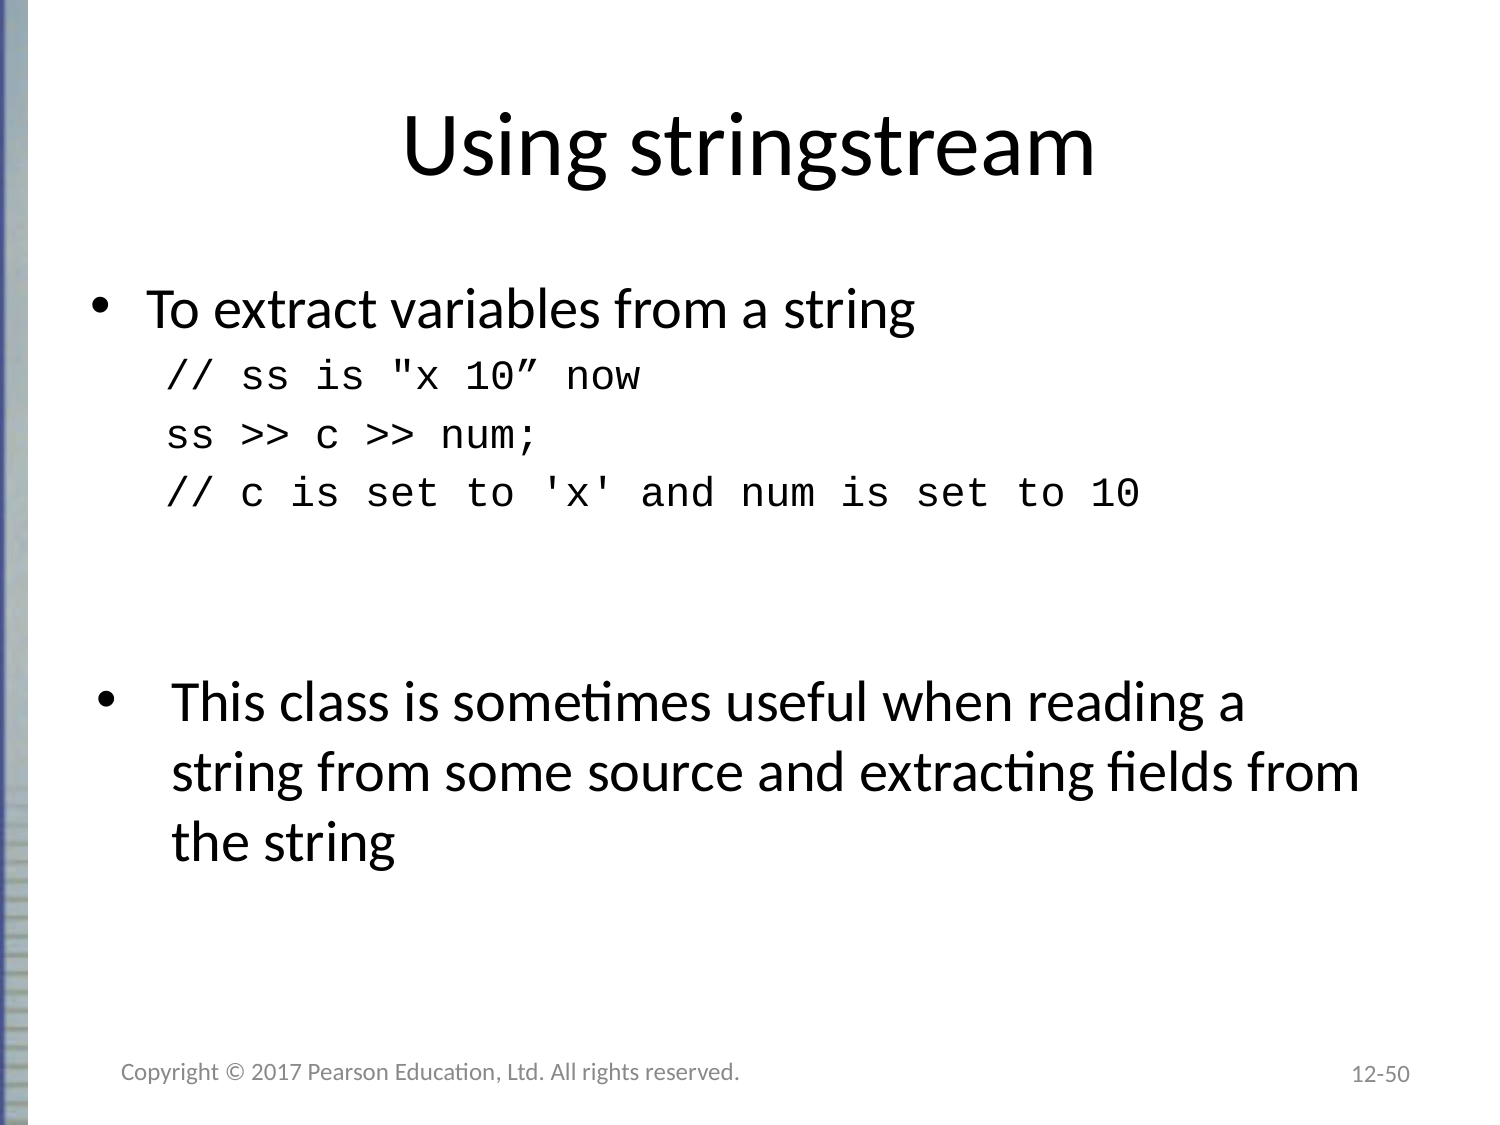

# Using stringstream
To extract variables from a string
// ss is "x 10” now
ss >> c >> num;
// c is set to 'x' and num is set to 10

This class is sometimes useful when reading a string from some source and extracting fields from the string
Copyright © 2017 Pearson Education, Ltd. All rights reserved.
12-50